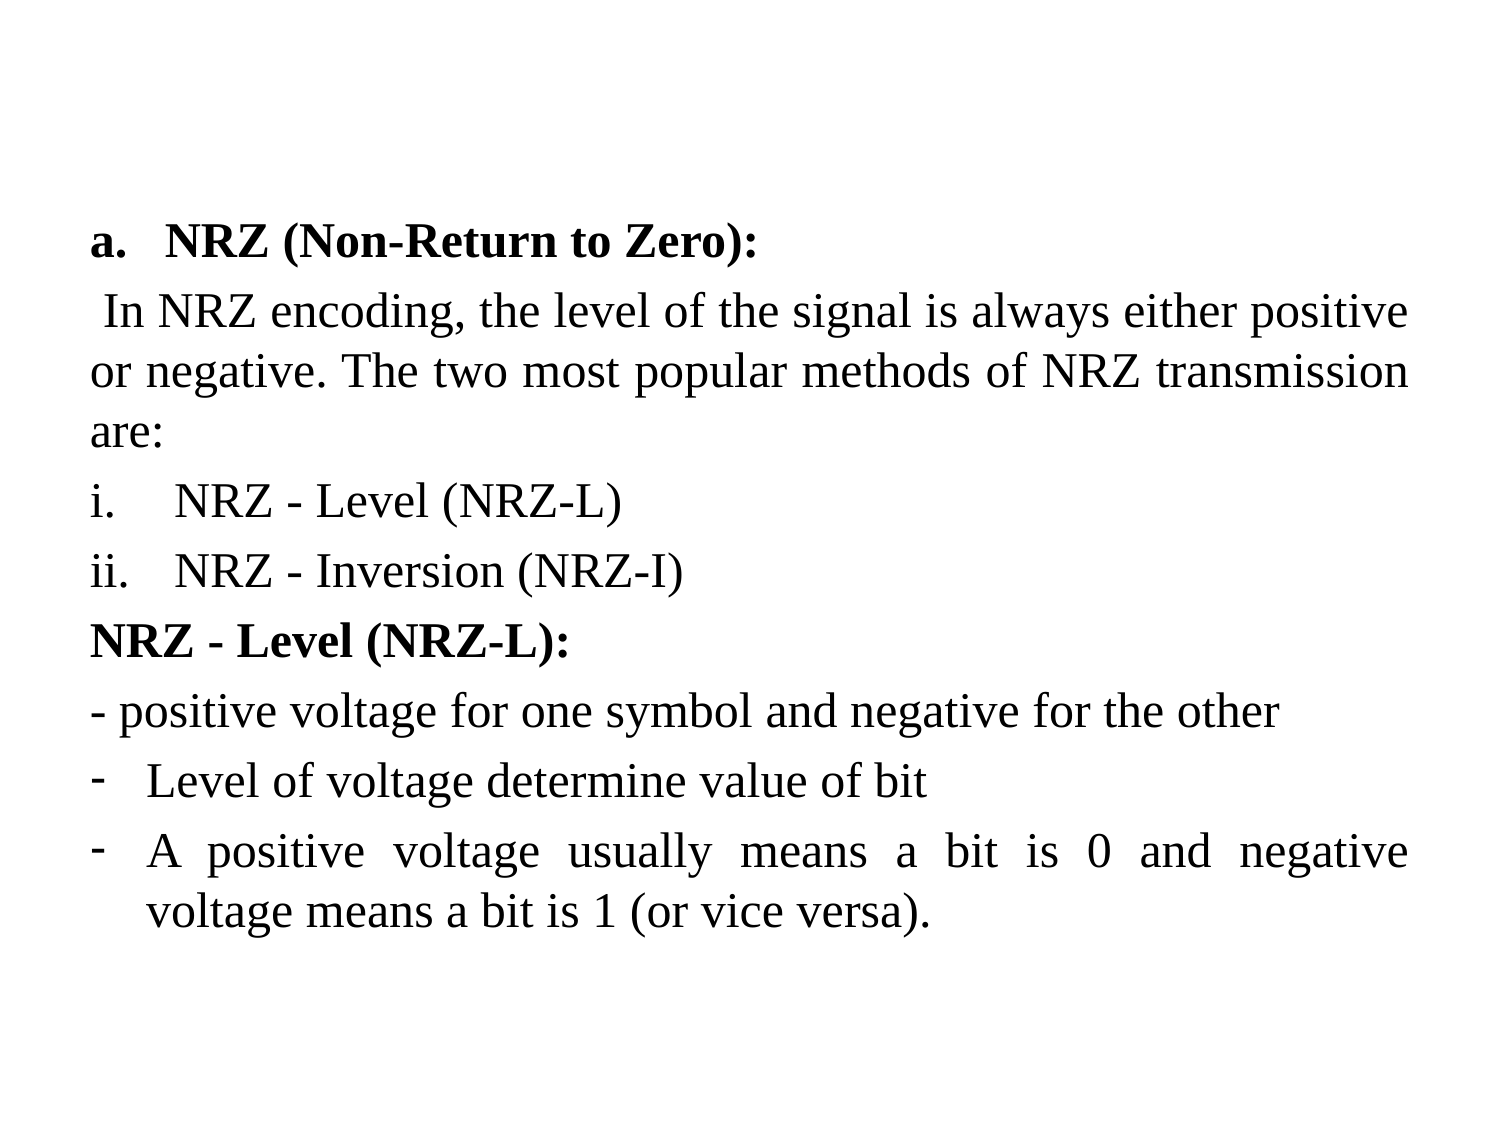

#
NRZ (Non-Return to Zero):
 In NRZ encoding, the level of the signal is always either positive or negative. The two most popular methods of NRZ transmission are:
NRZ - Level (NRZ-L)
NRZ - Inversion (NRZ-I)
NRZ - Level (NRZ-L):
- positive voltage for one symbol and negative for the other
Level of voltage determine value of bit
A positive voltage usually means a bit is 0 and negative voltage means a bit is 1 (or vice versa).